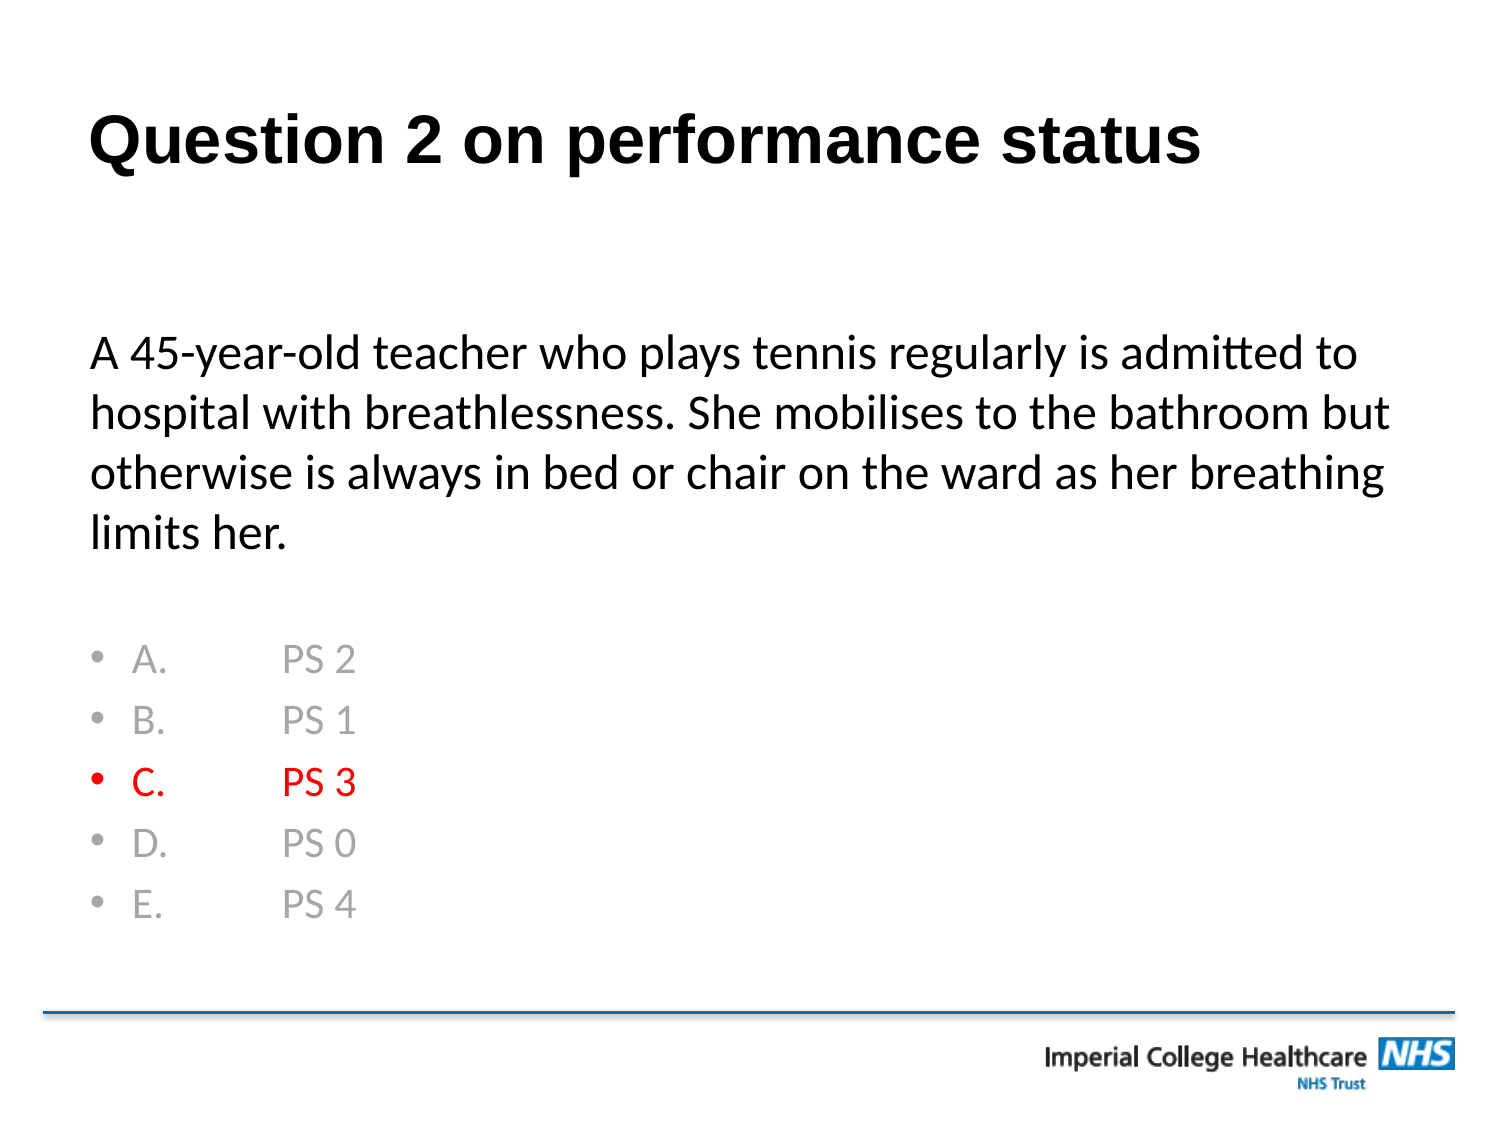

# Question 2 on performance status
A 45-year-old teacher who plays tennis regularly is admitted to hospital with breathlessness. She mobilises to the bathroom but otherwise is always in bed or chair on the ward as her breathing limits her.

A.	PS 2
B.	PS 1
C.	PS 3
D.	PS 0
E.	PS 4